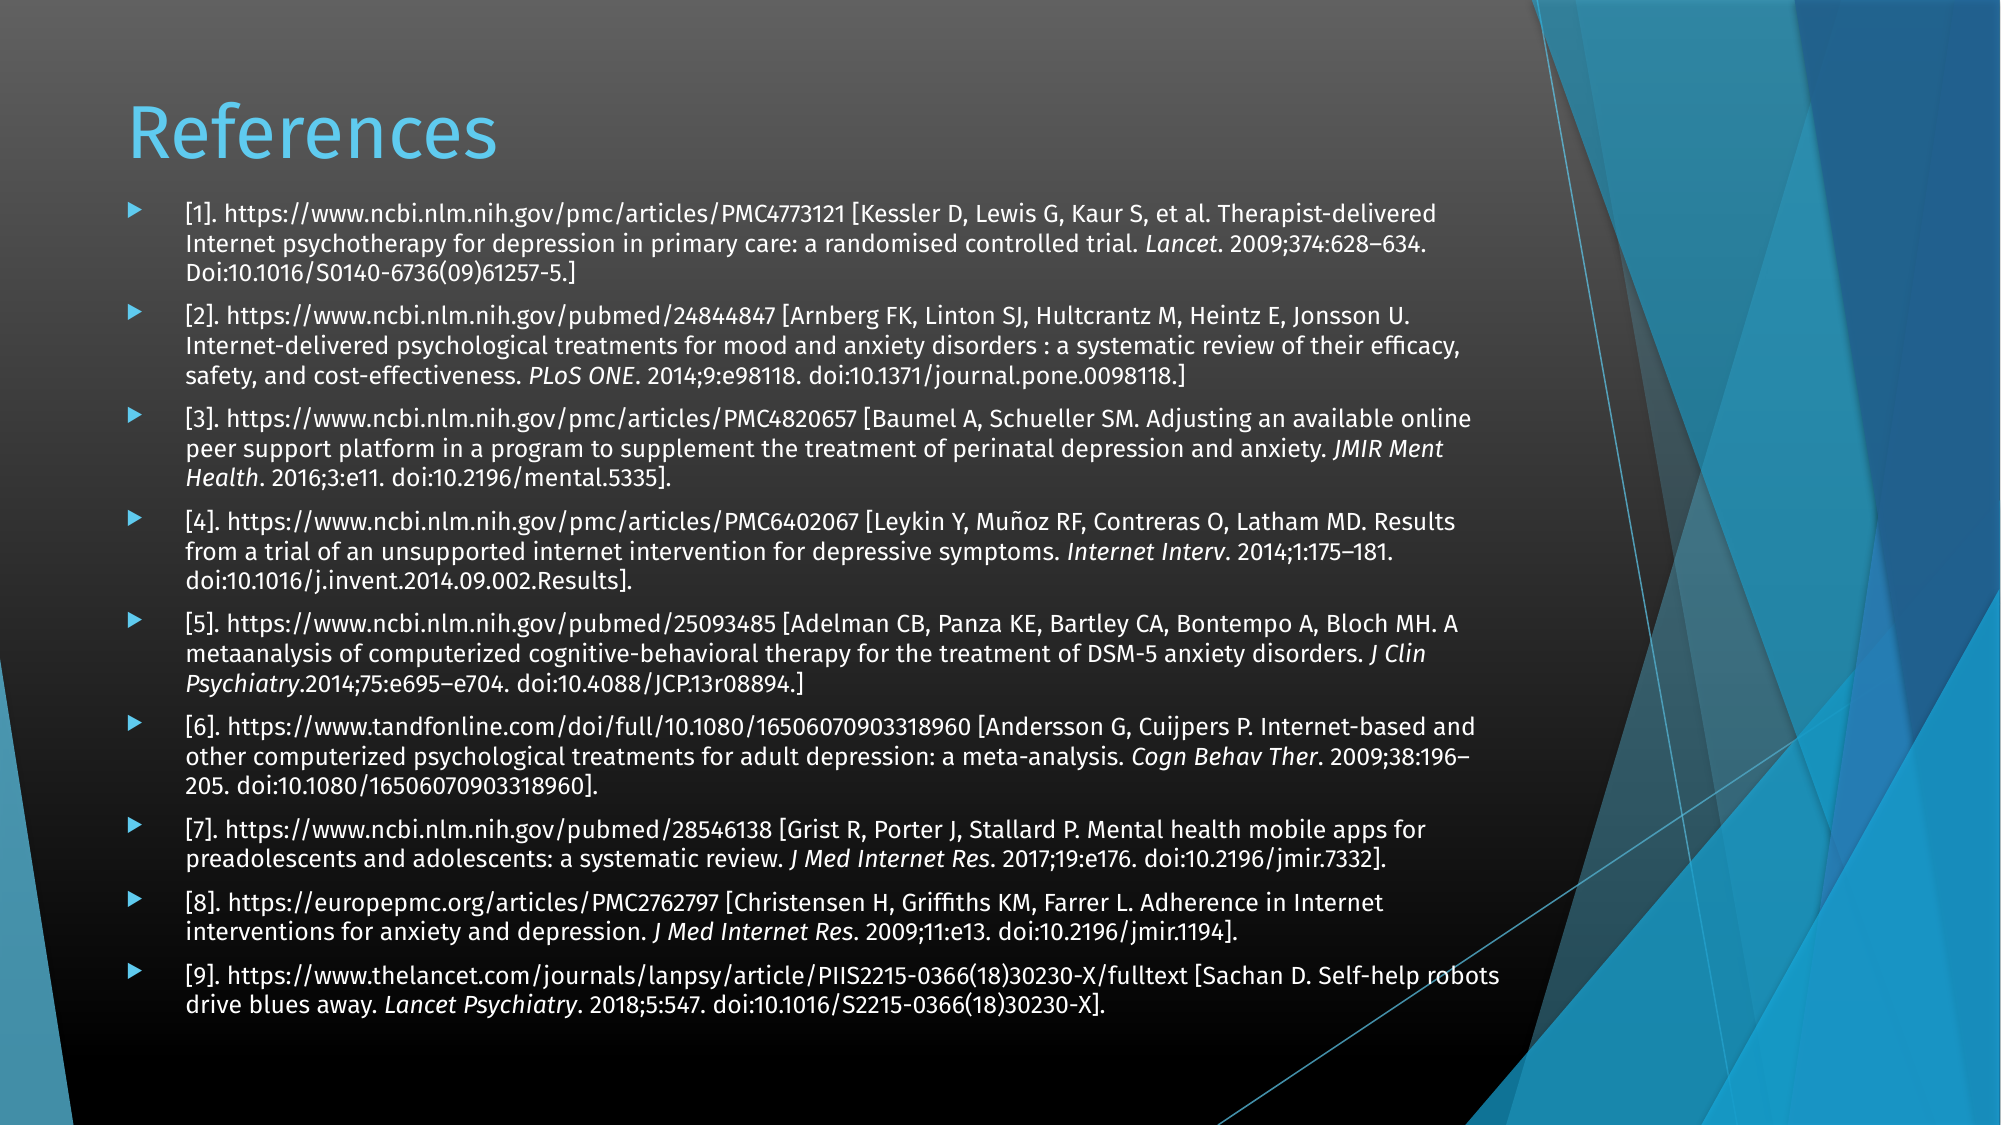

# References
[1]. https://www.ncbi.nlm.nih.gov/pmc/articles/PMC4773121 [Kessler D, Lewis G, Kaur S, et al. Therapist-delivered Internet psychotherapy for depression in primary care: a randomised controlled trial. Lancet. 2009;374:628–634. Doi:10.1016/S0140-6736(09)61257-5.]
[2]. https://www.ncbi.nlm.nih.gov/pubmed/24844847 [Arnberg FK, Linton SJ, Hultcrantz M, Heintz E, Jonsson U. Internet-delivered psychological treatments for mood and anxiety disorders : a systematic review of their efficacy, safety, and cost-effectiveness. PLoS ONE. 2014;9:e98118. doi:10.1371/journal.pone.0098118.]
[3]. https://www.ncbi.nlm.nih.gov/pmc/articles/PMC4820657 [Baumel A, Schueller SM. Adjusting an available online peer support platform in a program to supplement the treatment of perinatal depression and anxiety. JMIR Ment Health. 2016;3:e11. doi:10.2196/mental.5335].
[4]. https://www.ncbi.nlm.nih.gov/pmc/articles/PMC6402067 [Leykin Y, Muñoz RF, Contreras O, Latham MD. Results from a trial of an unsupported internet intervention for depressive symptoms. Internet Interv. 2014;1:175–181. doi:10.1016/j.invent.2014.09.002.Results].
[5]. https://www.ncbi.nlm.nih.gov/pubmed/25093485 [Adelman CB, Panza KE, Bartley CA, Bontempo A, Bloch MH. A metaanalysis of computerized cognitive-behavioral therapy for the treatment of DSM-5 anxiety disorders. J Clin Psychiatry.2014;75:e695–e704. doi:10.4088/JCP.13r08894.]
[6]. https://www.tandfonline.com/doi/full/10.1080/16506070903318960 [Andersson G, Cuijpers P. Internet-based and other computerized psychological treatments for adult depression: a meta-analysis. Cogn Behav Ther. 2009;38:196–205. doi:10.1080/16506070903318960].
[7]. https://www.ncbi.nlm.nih.gov/pubmed/28546138 [Grist R, Porter J, Stallard P. Mental health mobile apps for preadolescents and adolescents: a systematic review. J Med Internet Res. 2017;19:e176. doi:10.2196/jmir.7332].
[8]. https://europepmc.org/articles/PMC2762797 [Christensen H, Griffiths KM, Farrer L. Adherence in Internet interventions for anxiety and depression. J Med Internet Res. 2009;11:e13. doi:10.2196/jmir.1194].
[9]. https://www.thelancet.com/journals/lanpsy/article/PIIS2215-0366(18)30230-X/fulltext [Sachan D. Self-help robots drive blues away. Lancet Psychiatry. 2018;5:547. doi:10.1016/S2215-0366(18)30230-X].